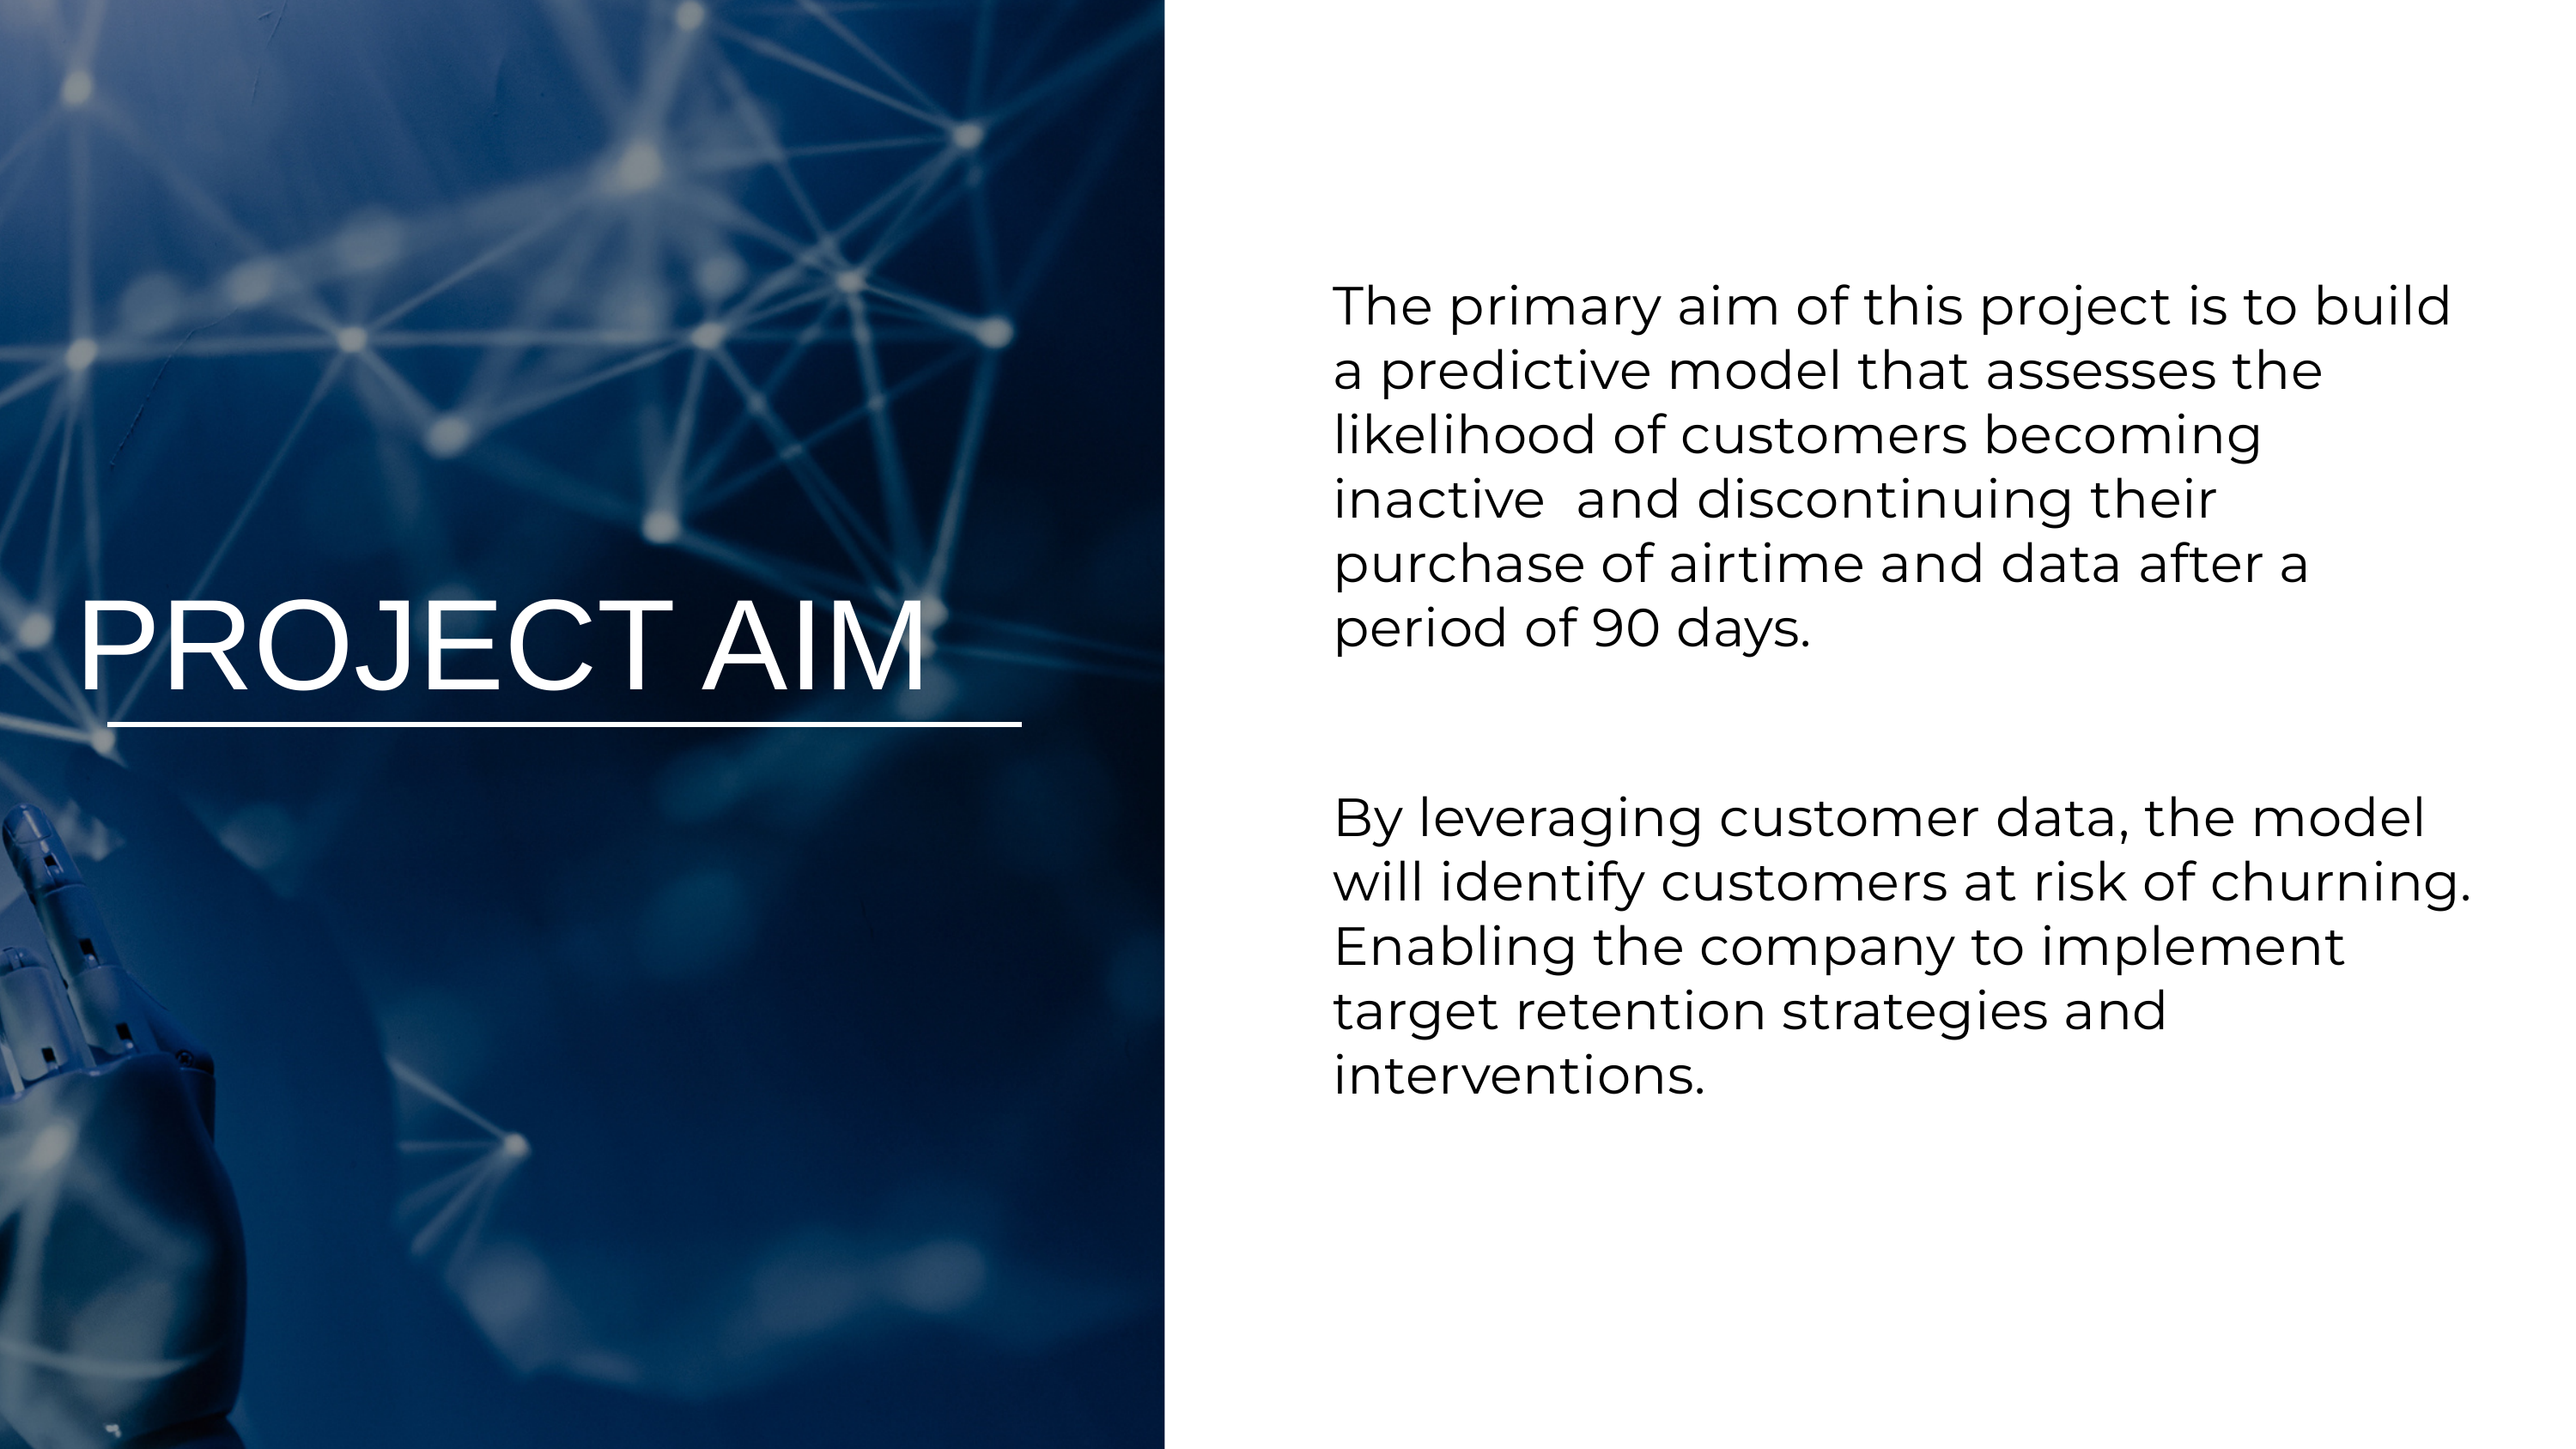

The primary aim of this project is to build a predictive model that assesses the likelihood of customers becoming inactive  and discontinuing their purchase of airtime and data after a period of 90 days.
PROJECT AIM

By leveraging customer data, the model will identify customers at risk of churning. Enabling the company to implement target retention strategies and interventions.